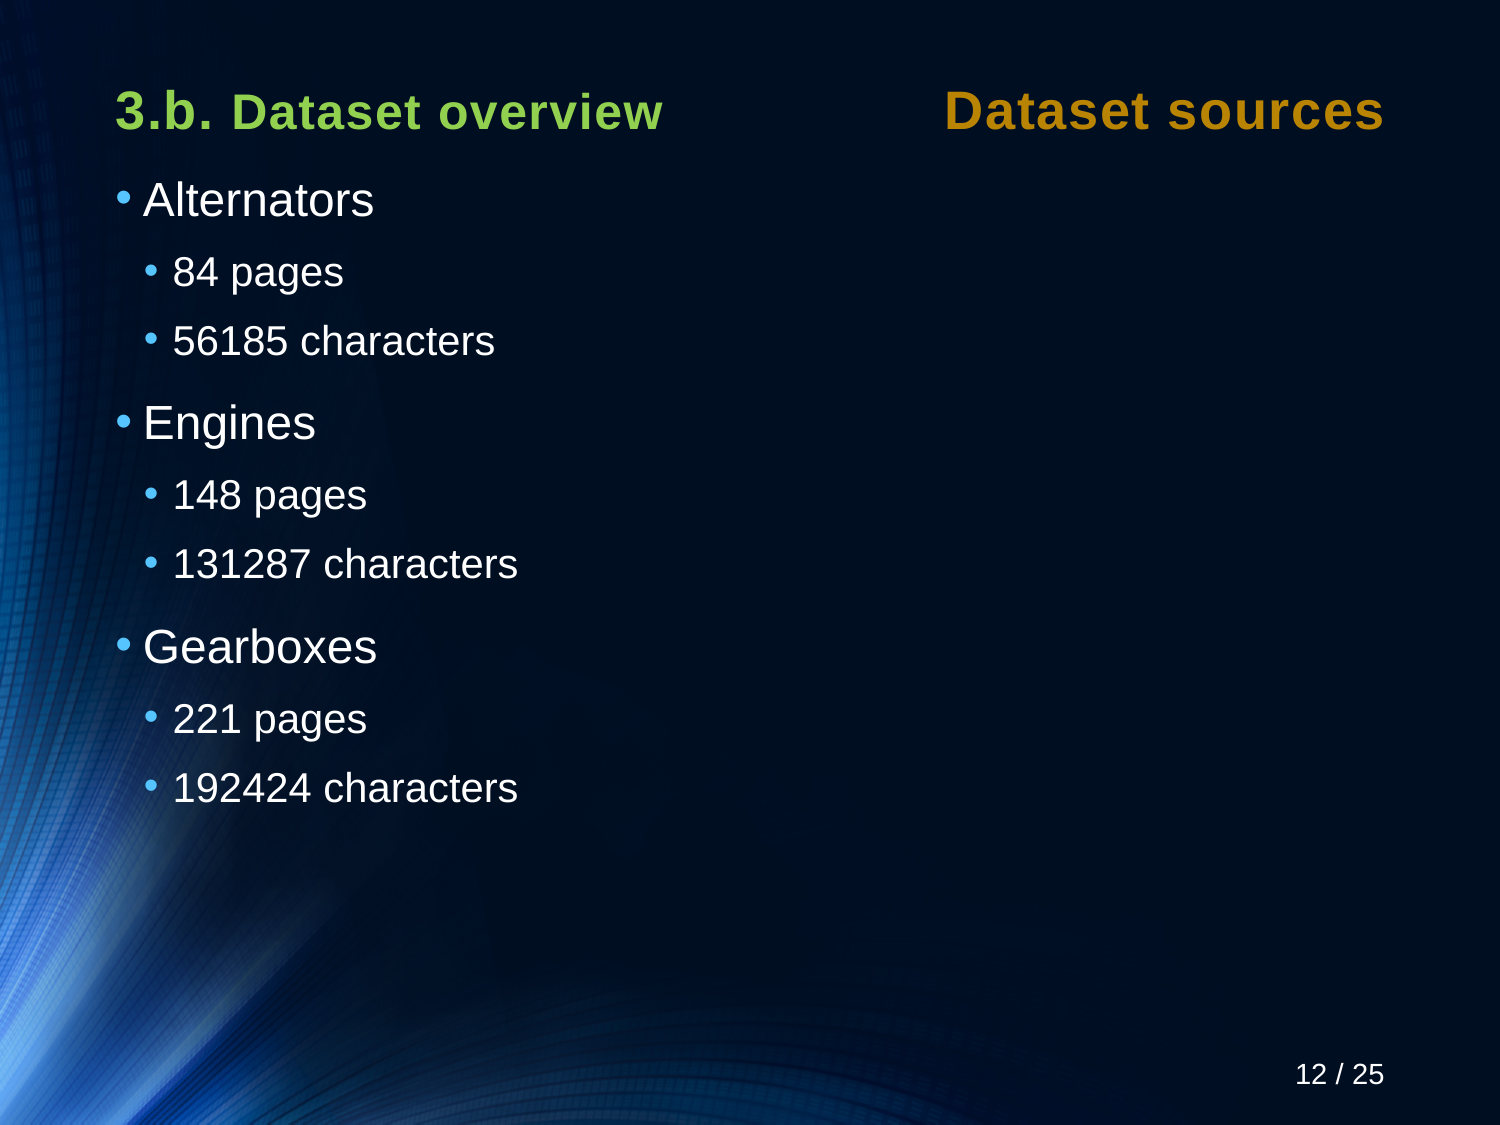

# 3.b. Dataset overview
Dataset sources
Alternators
84 pages
56185 characters
Engines
148 pages
131287 characters
Gearboxes
221 pages
192424 characters

12 / 25